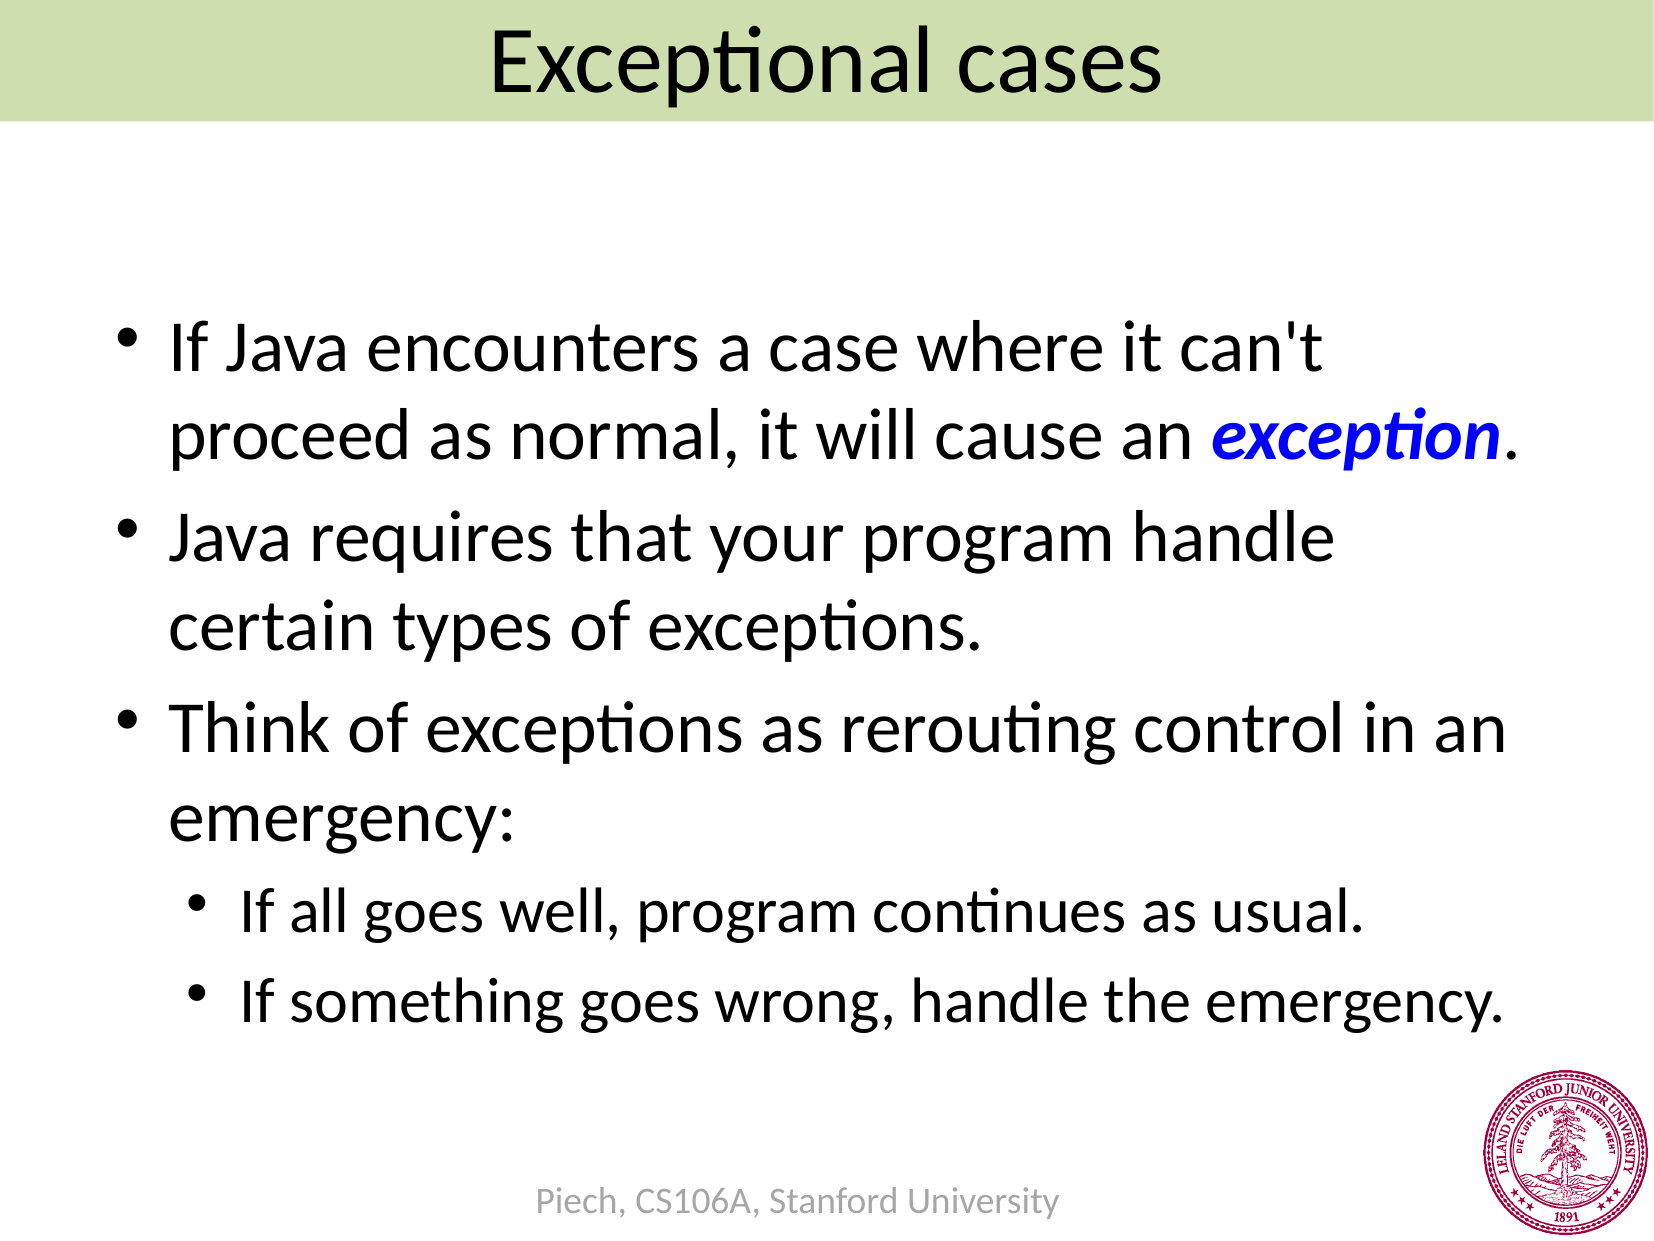

Exceptional cases
#
If Java encounters a case where it can't proceed as normal, it will cause an exception.
Java requires that your program handle certain types of exceptions.
Think of exceptions as rerouting control in an emergency:
If all goes well, program continues as usual.
If something goes wrong, handle the emergency.